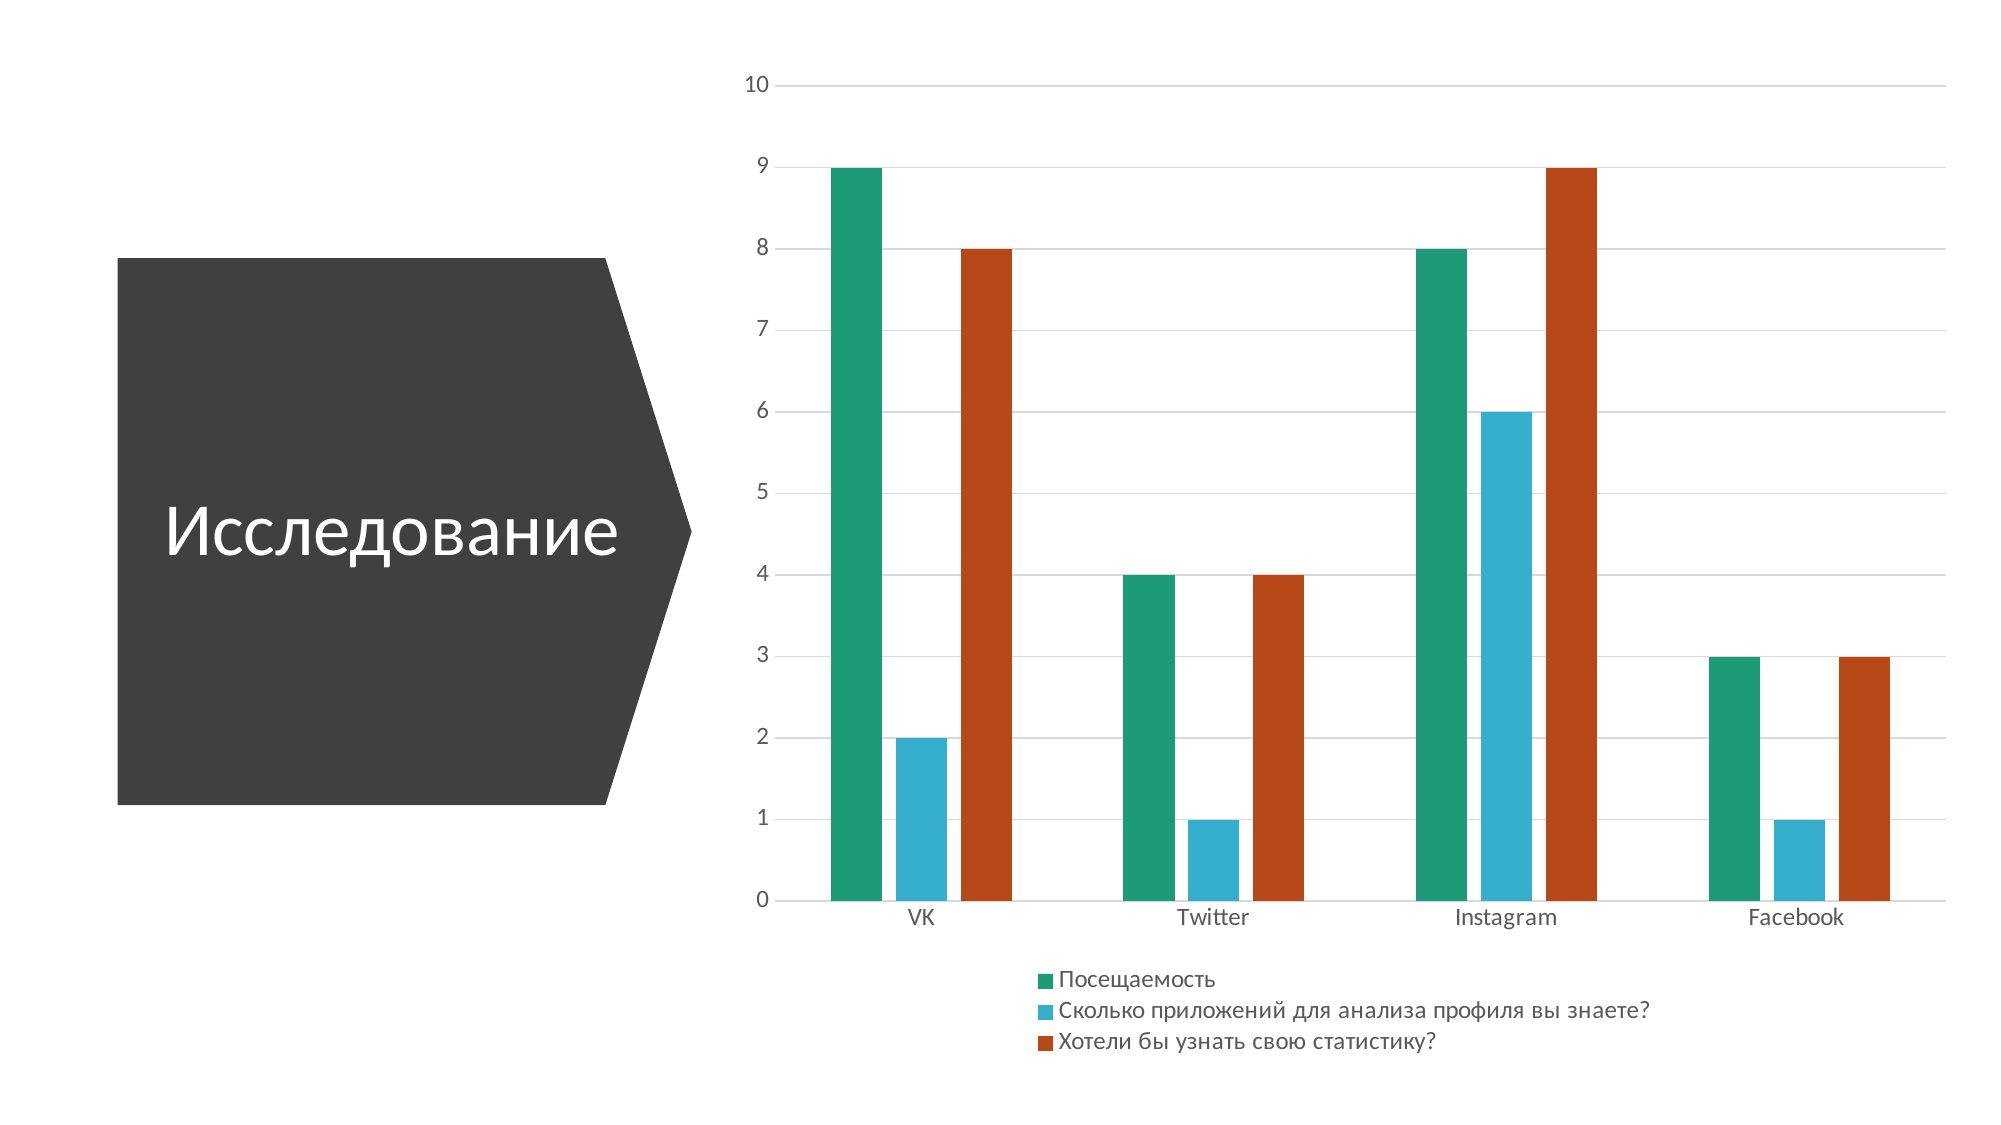

### Chart

| Category | Посещаемость | Сколько приложений для анализа профиля вы знаете? | Хотели бы узнать свою статистику? |
|---|---|---|---|
| VK | 9.0 | 2.0 | 8.0 |
| Twitter | 4.0 | 1.0 | 4.0 |
| Instagram | 8.0 | 6.0 | 9.0 |
| Faceboоk  | 3.0 | 1.0 | 3.0 |
# Исследование